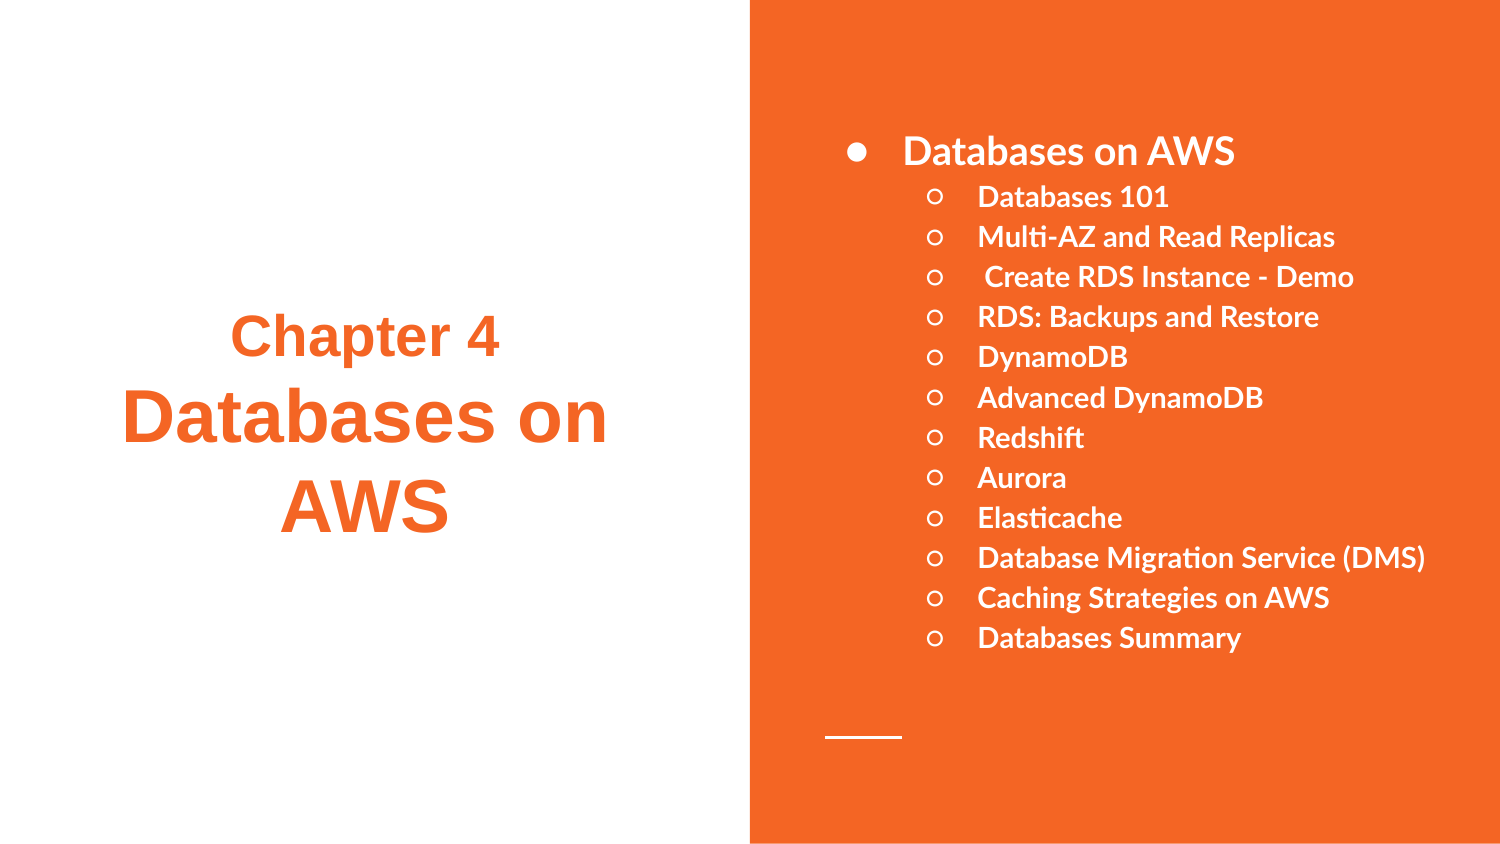

Databases on AWS
Databases 101
Multi-AZ and Read Replicas
 Create RDS Instance - Demo
RDS: Backups and Restore
DynamoDB
Advanced DynamoDB
Redshift
Aurora
Elasticache
Database Migration Service (DMS)
Caching Strategies on AWS
Databases Summary
# Chapter 4
Databases on AWS